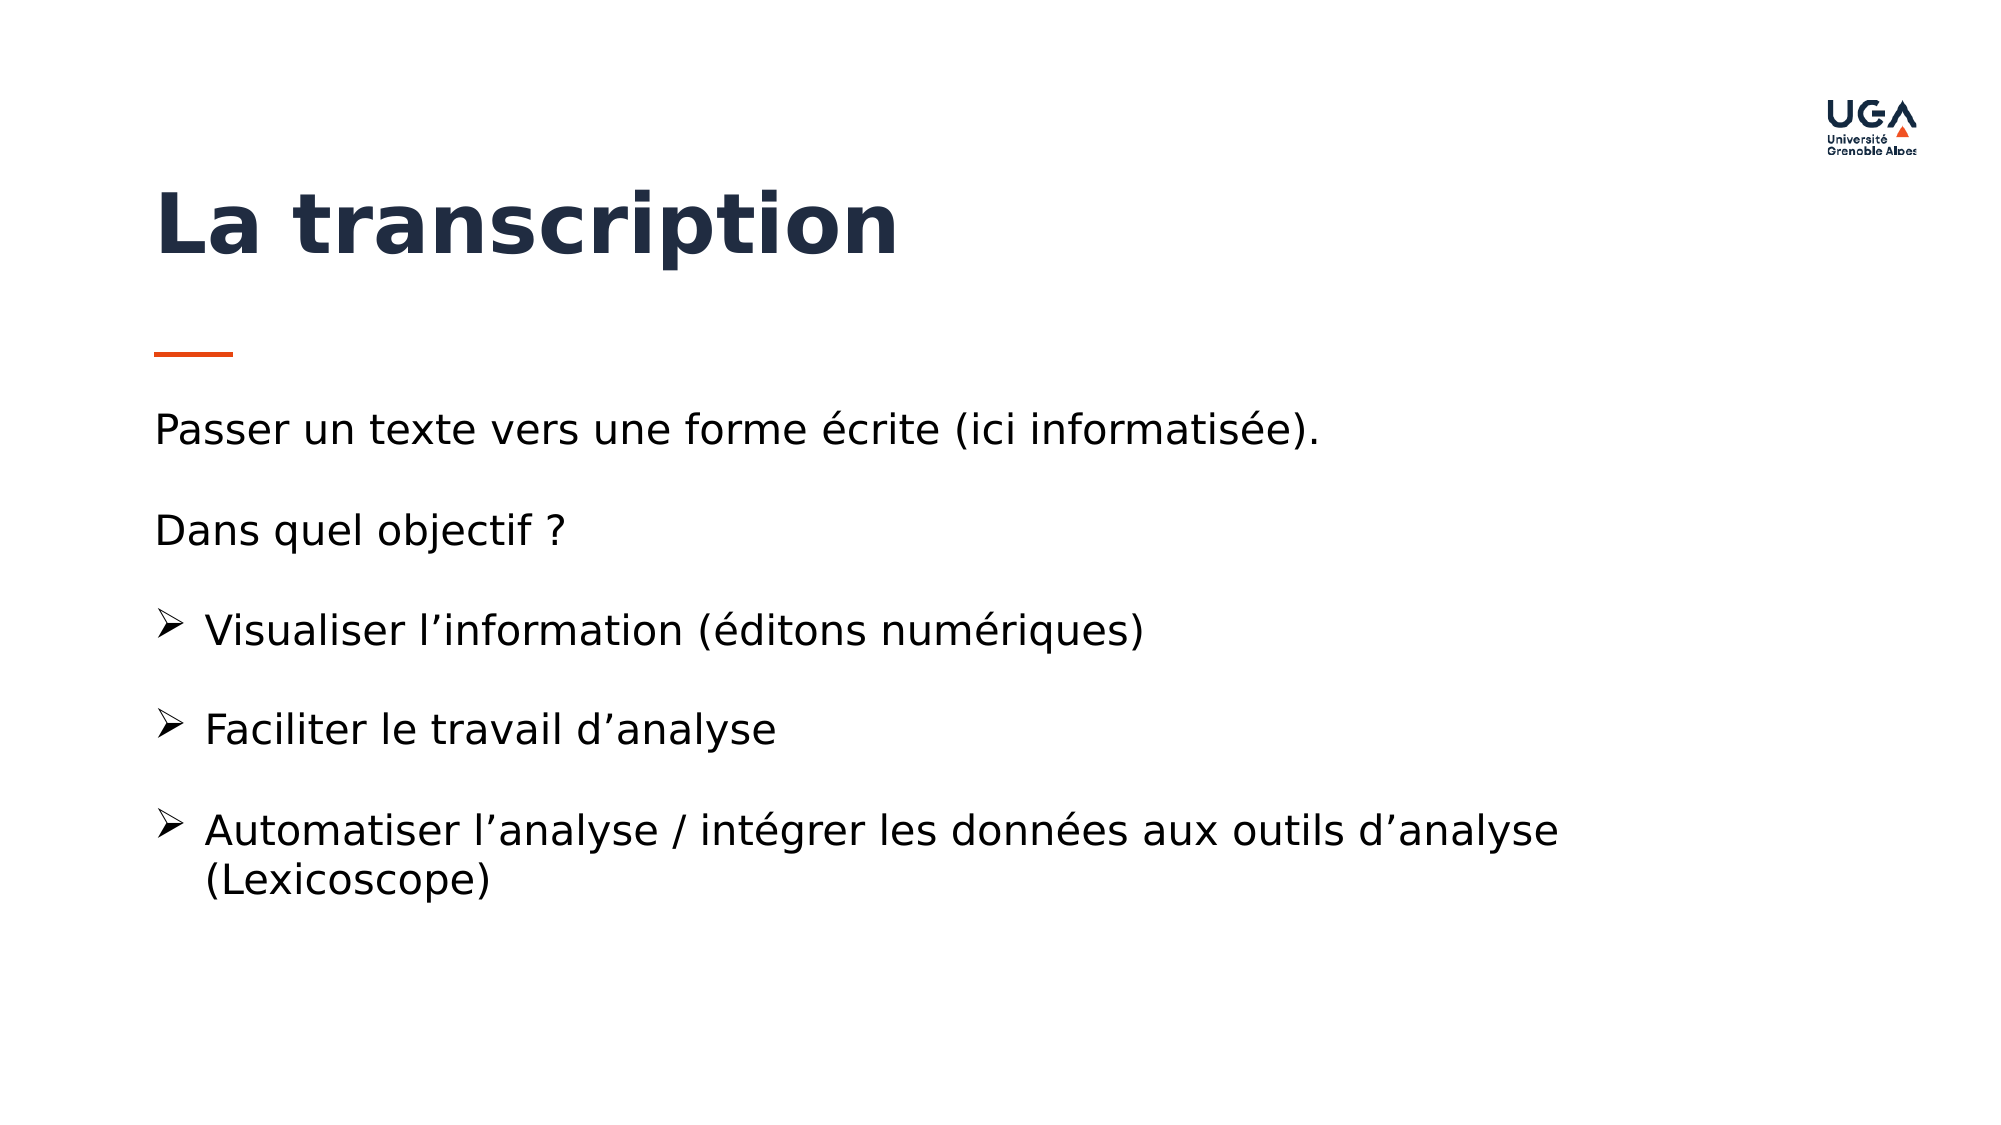

La transcription
Passer un texte vers une forme écrite (ici informatisée).

Dans quel objectif ?

Visualiser l’information (éditons numériques)

Faciliter le travail d’analyse

Automatiser l’analyse / intégrer les données aux outils d’analyse (Lexicoscope)